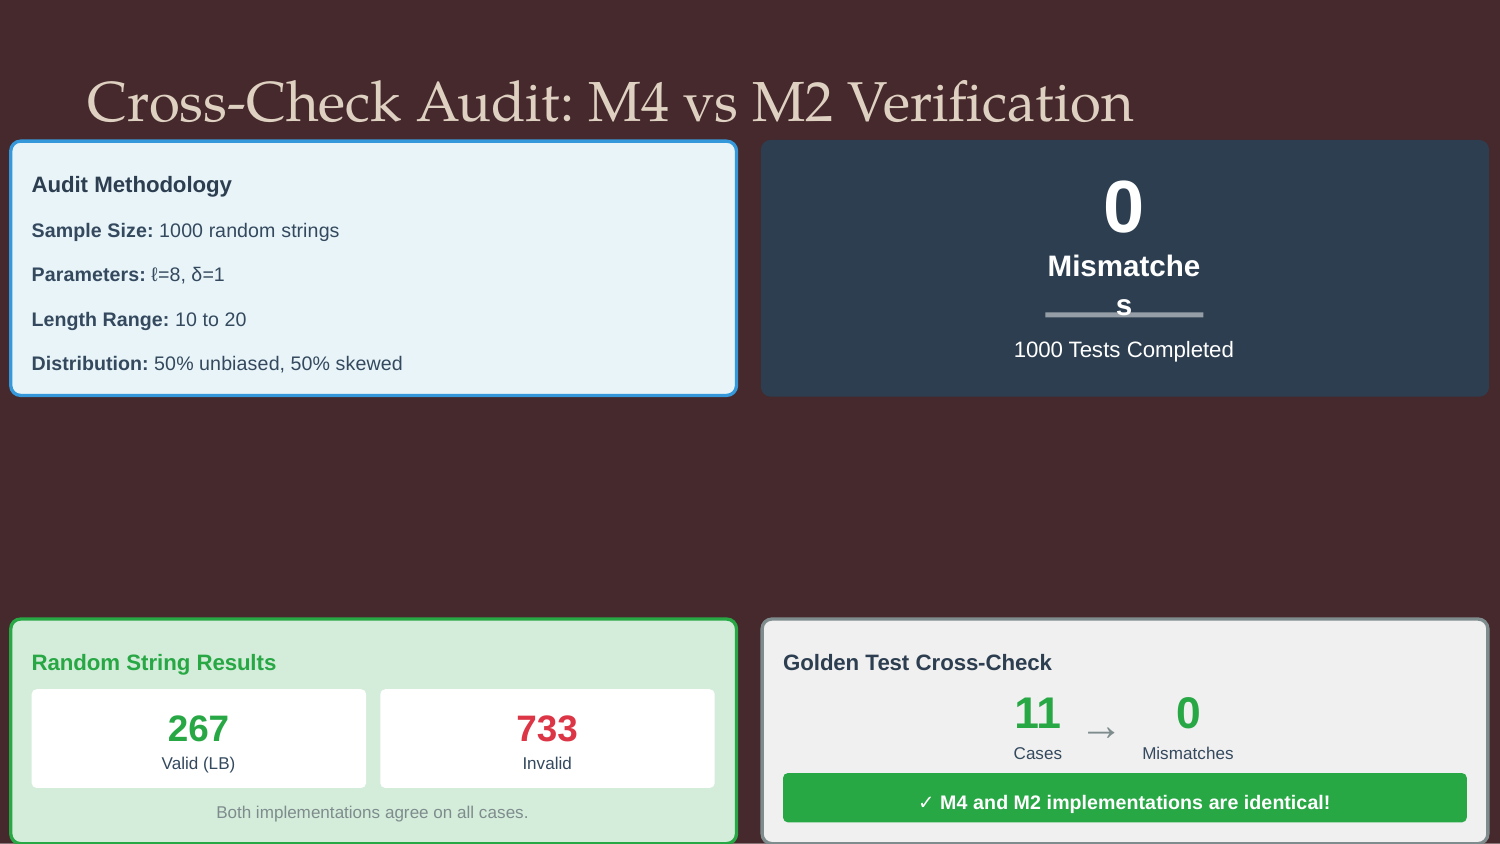

# Cross-Check Audit: M4 vs M2 Verification

Audit Methodology
0
Sample Size: 1000 random strings
Parameters: ℓ=8, δ=1
Mismatches
Length Range: 10 to 20

1000 Tests Completed
Distribution: 50% unbiased, 50% skewed

Random String Results
Golden Test Cross-Check

11
0
→
267
733
Cases
Mismatches
Valid (LB)
Invalid

✓ M4 and M2 implementations are identical!
Both implementations agree on all cases.